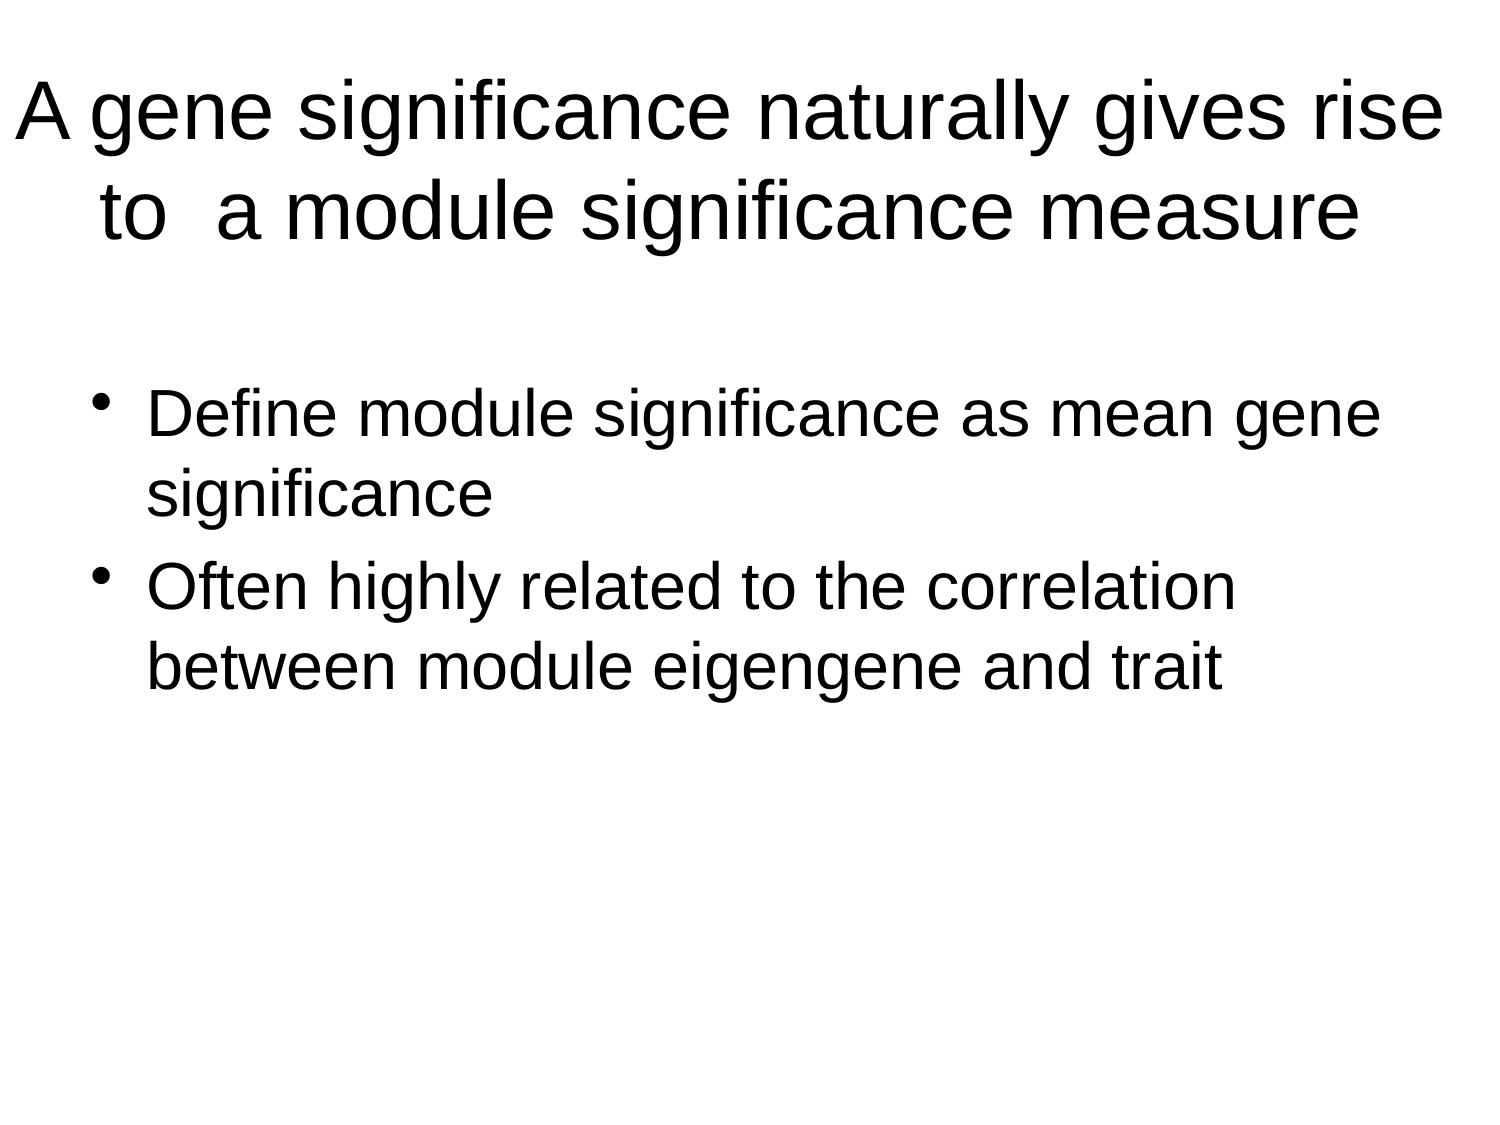

# A gene significance naturally gives rise to  a module significance measure
Define module significance as mean gene significance
Often highly related to the correlation between module eigengene and trait